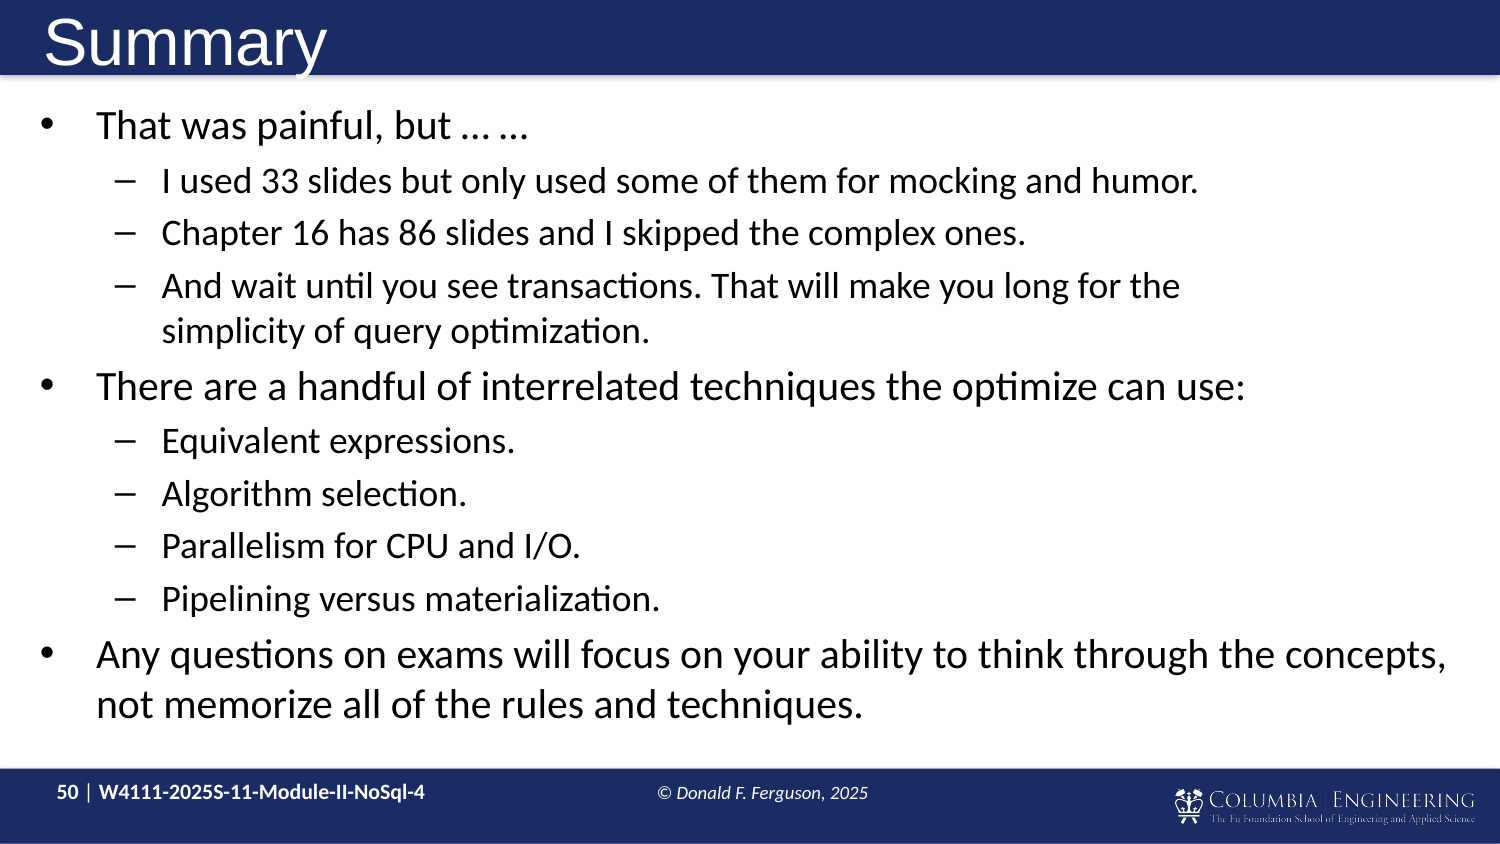

# Summary
That was painful, but … …
I used 33 slides but only used some of them for mocking and humor.
Chapter 16 has 86 slides and I skipped the complex ones.
And wait until you see transactions. That will make you long for the
simplicity of query optimization.
There are a handful of interrelated techniques the optimize can use:
Equivalent expressions.
Algorithm selection.
Parallelism for CPU and I/O.
Pipelining versus materialization.
Any questions on exams will focus on your ability to think through the concepts,
not memorize all of the rules and techniques.